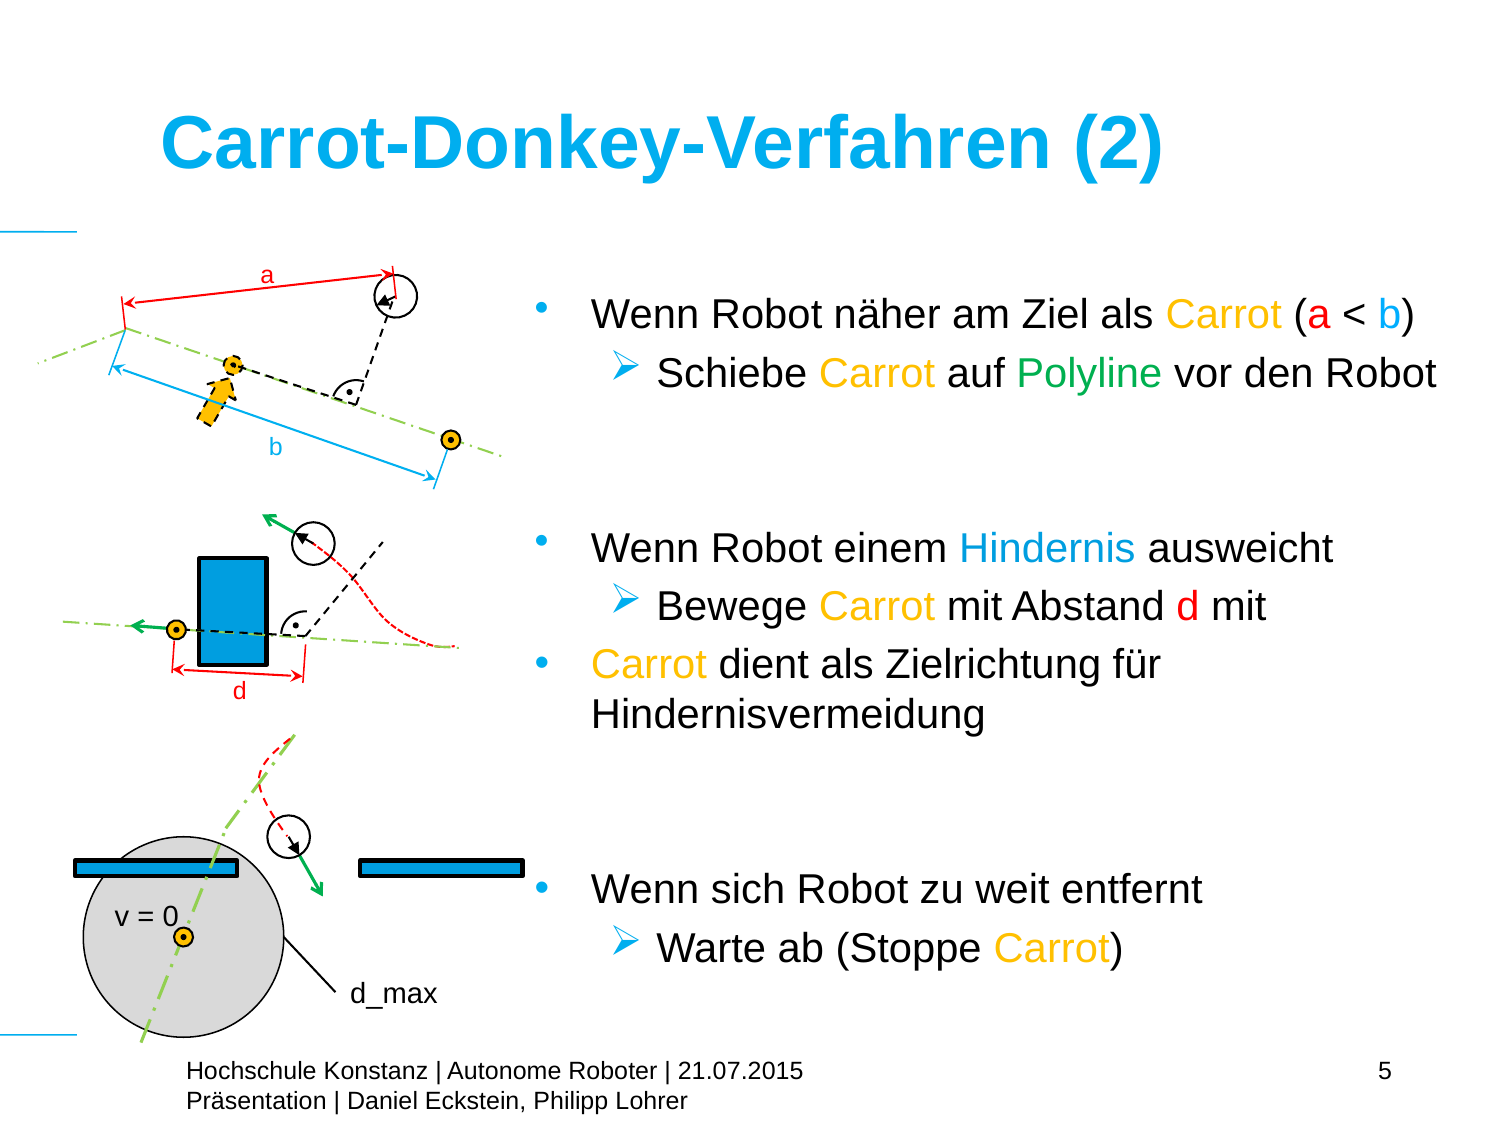

# Carrot-Donkey-Verfahren (2)
a

Wenn Robot näher am Ziel als Carrot (a < b)
Schiebe Carrot auf Polyline vor den Robot

Wenn Robot einem Hindernis ausweicht
Bewege Carrot mit Abstand d mit
Carrot dient als Zielrichtung für Hindernisvermeidung

Wenn sich Robot zu weit entfernt
Warte ab (Stoppe Carrot)

b

d

v = 0

d_max
Hochschule Konstanz | Autonome Roboter | 21.07.2015
Präsentation | Daniel Eckstein, Philipp Lohrer
5